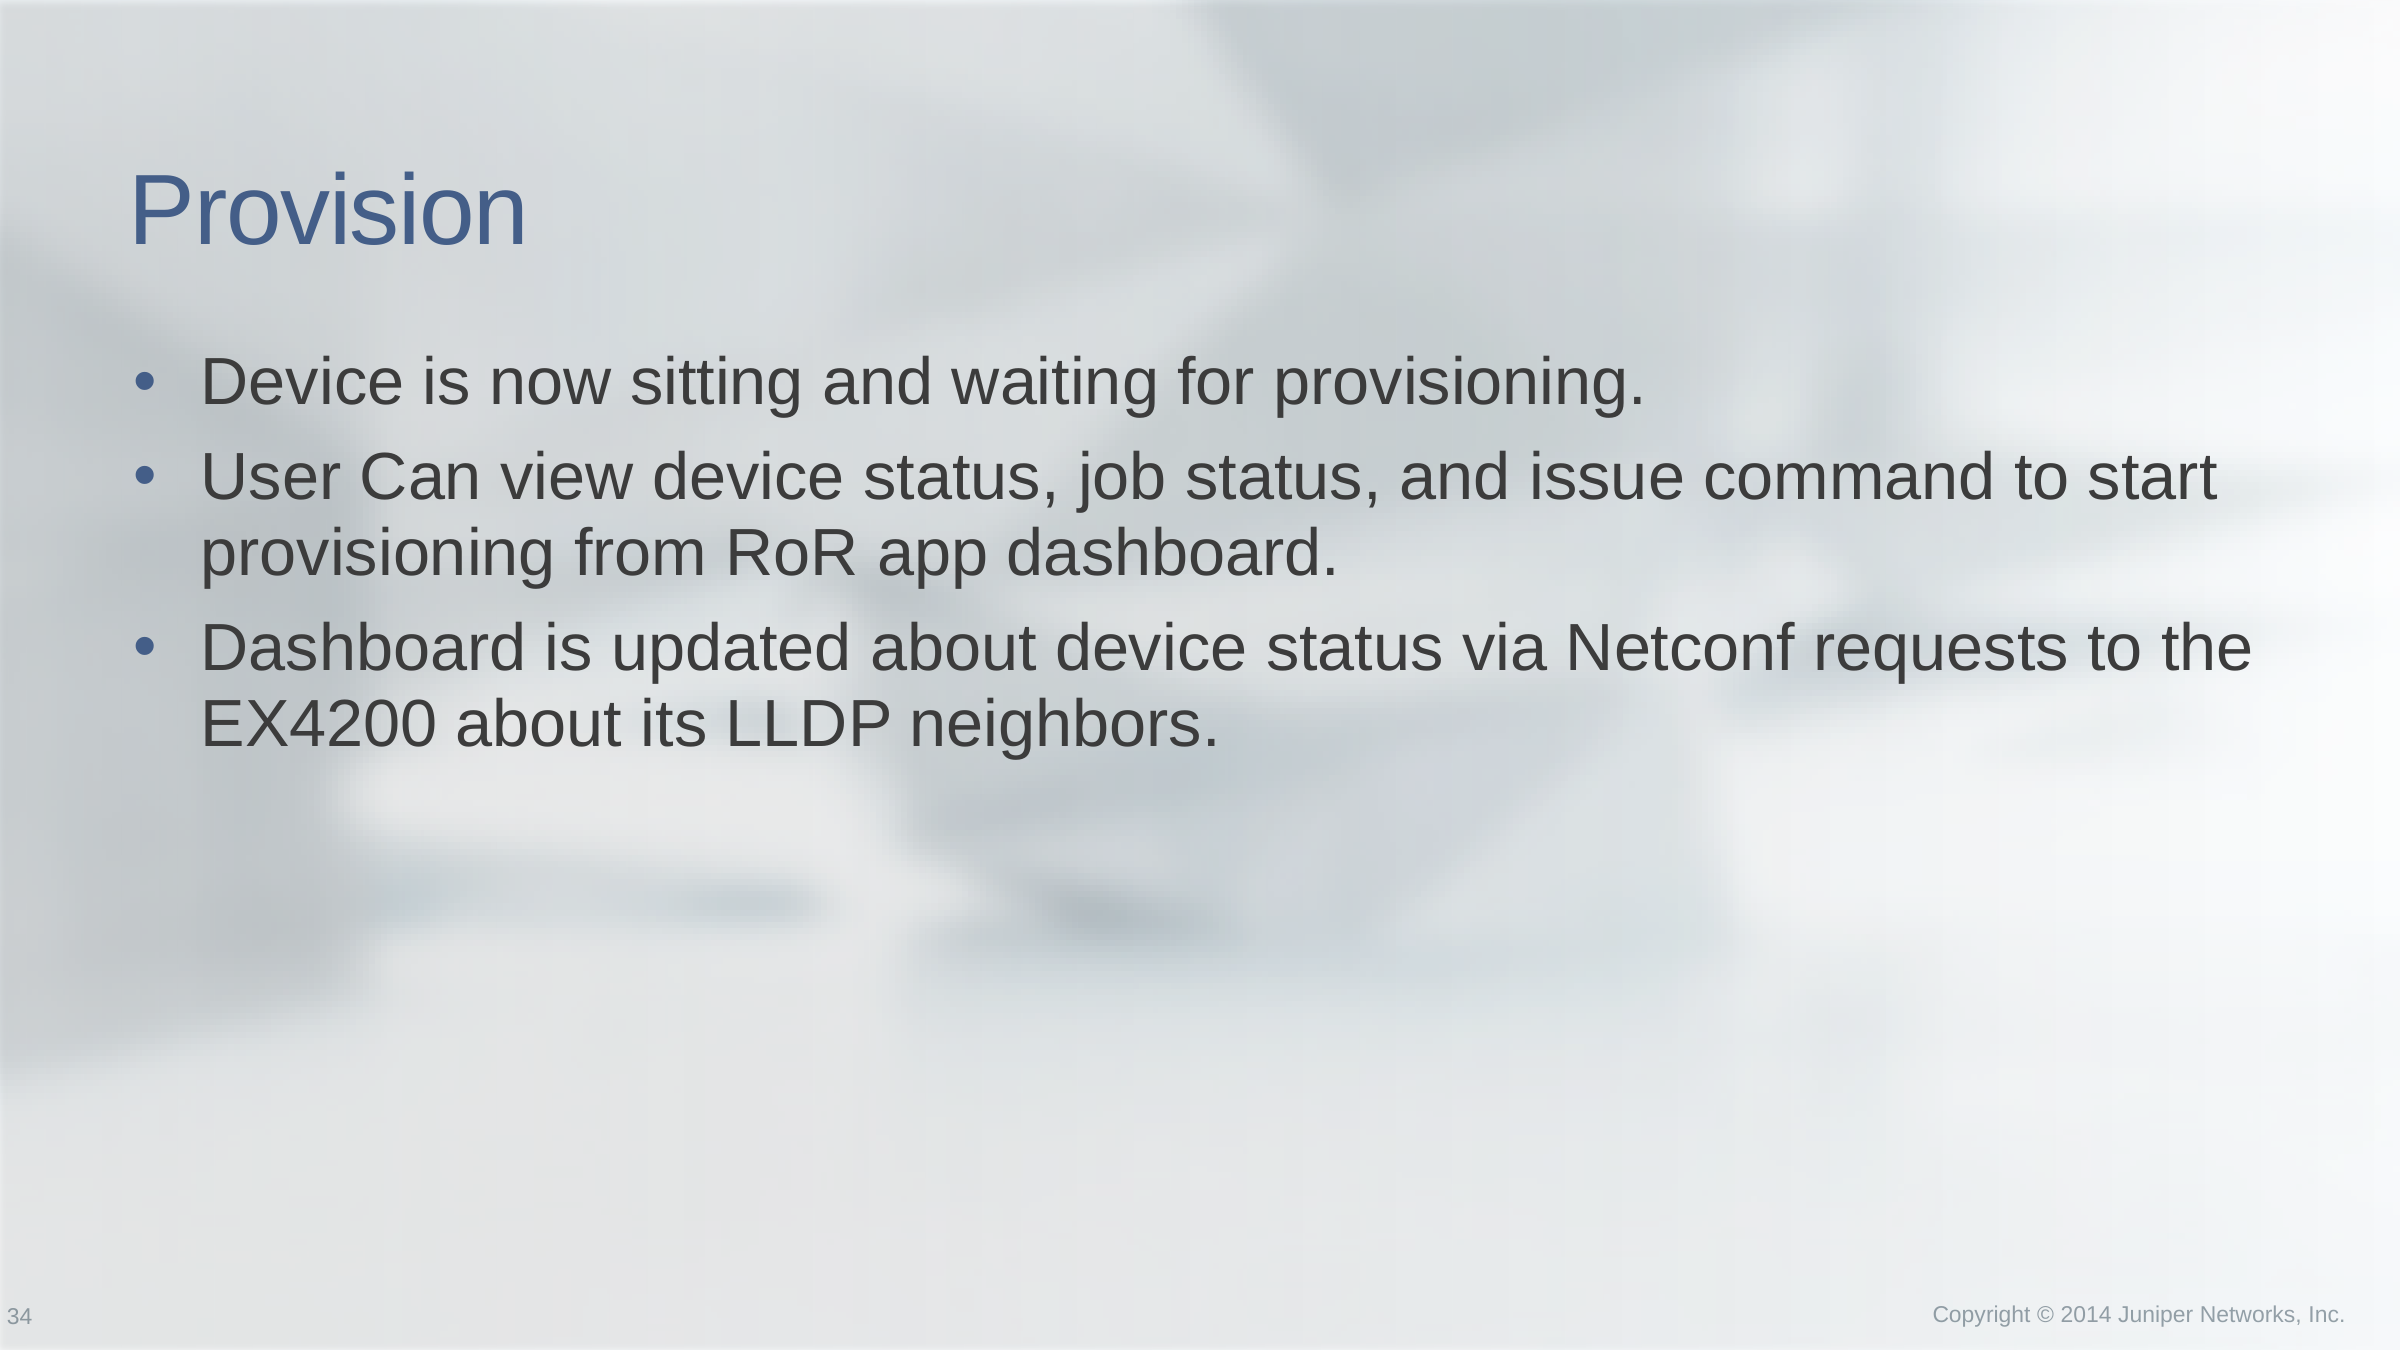

# Provision
Device is now sitting and waiting for provisioning.
User Can view device status, job status, and issue command to start provisioning from RoR app dashboard.
Dashboard is updated about device status via Netconf requests to the EX4200 about its LLDP neighbors.